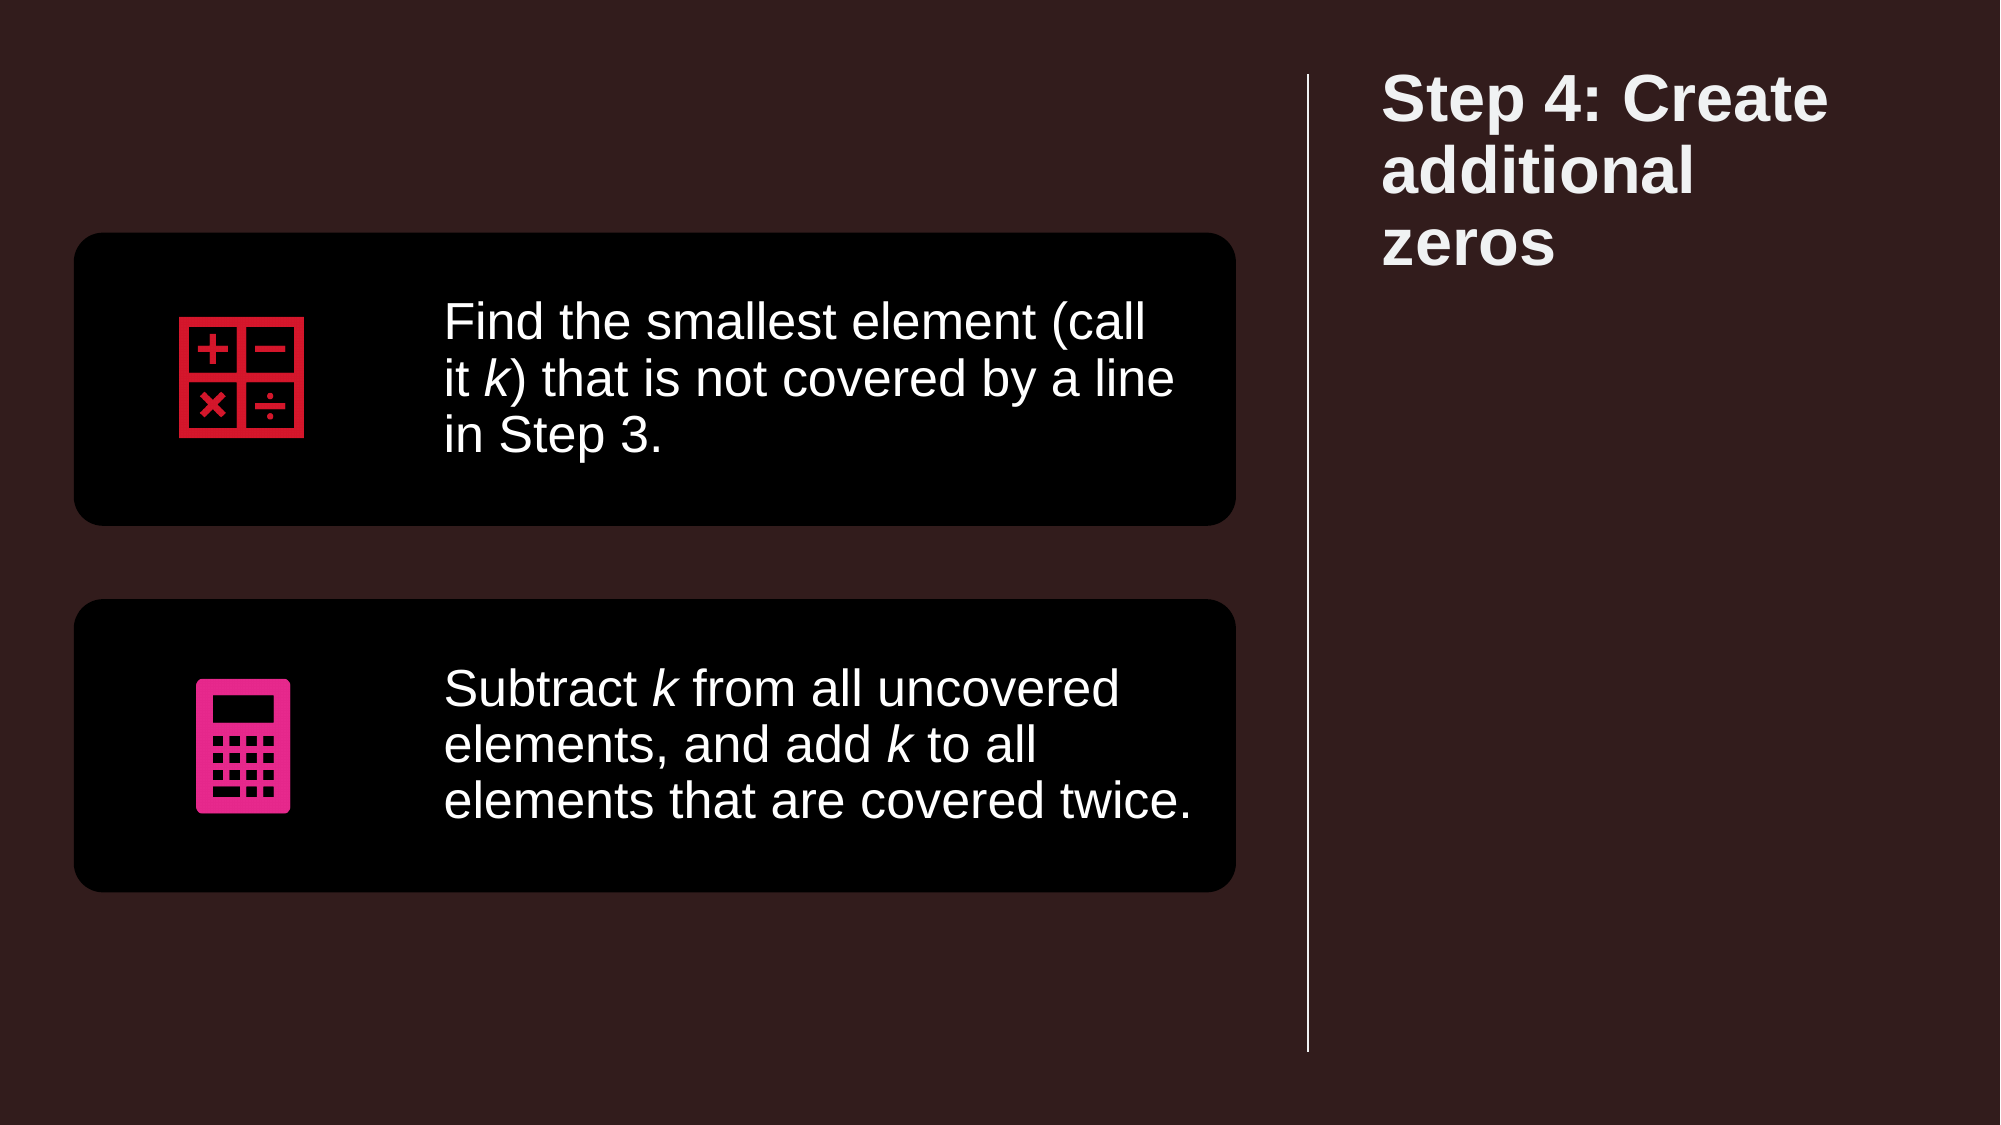

# Step 4: Create additional zeros
Find the smallest element (call it k) that is not covered by a line in Step 3.
Subtract k from all uncovered elements, and add k to all elements that are covered twice.